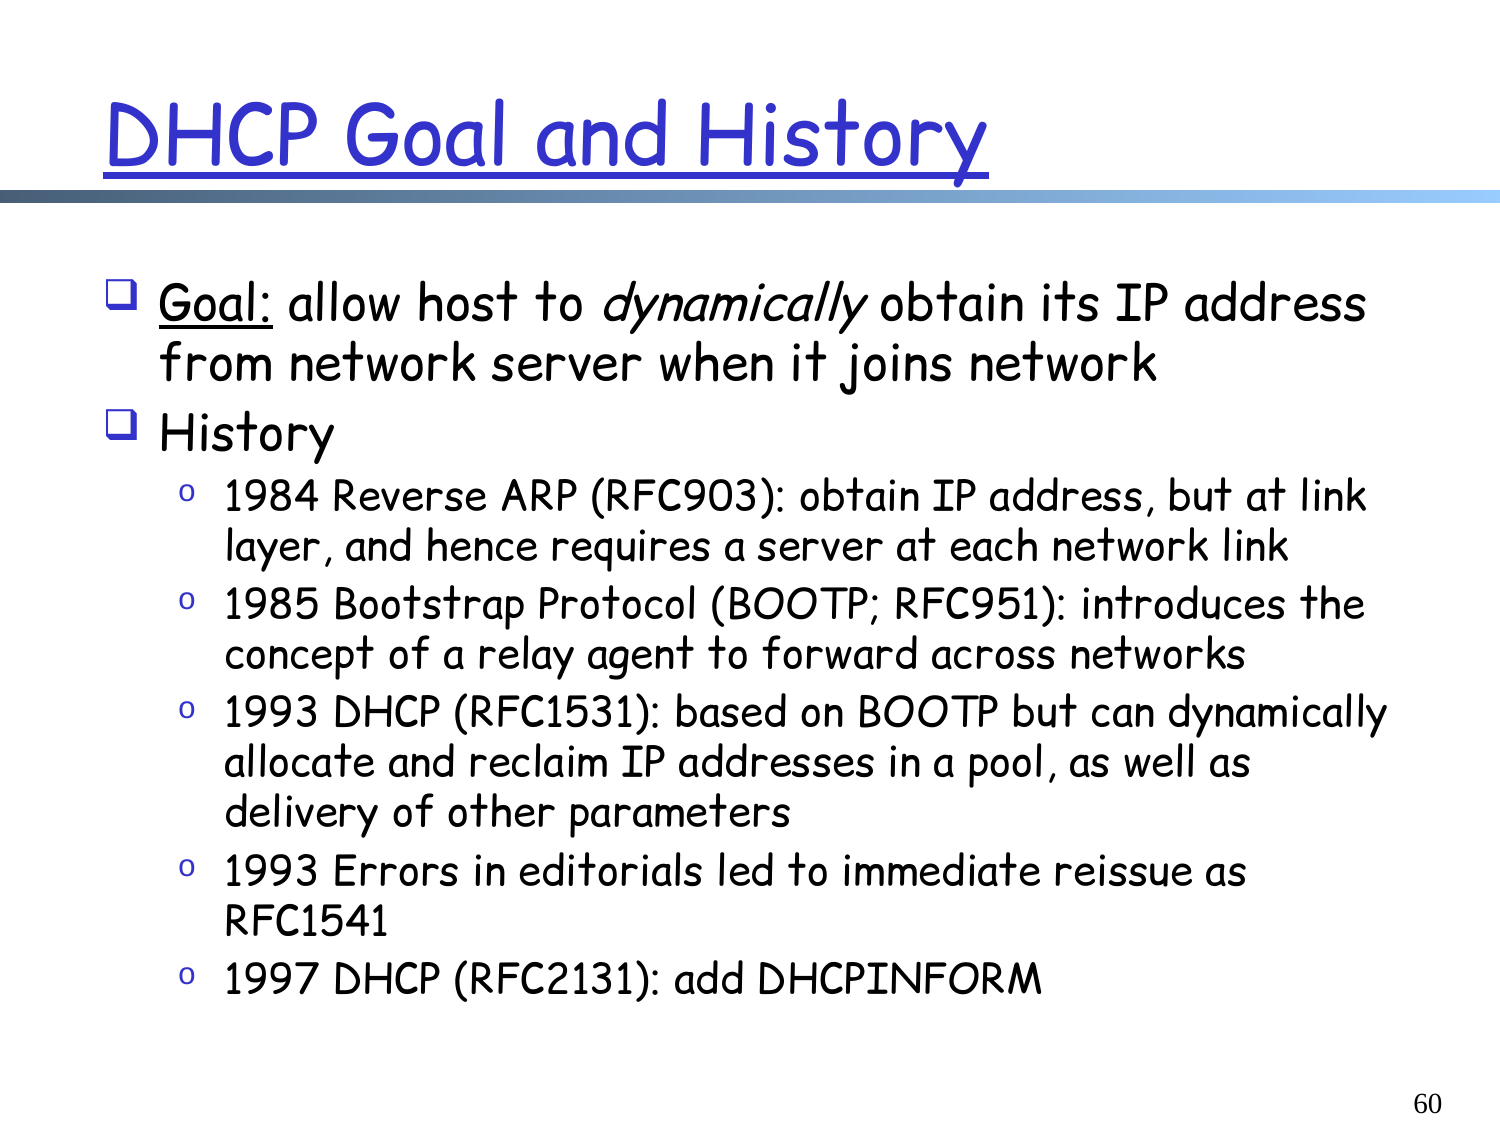

# DHCP Goal and History
Goal: allow host to dynamically obtain its IP address from network server when it joins network
History
1984 Reverse ARP (RFC903): obtain IP address, but at link layer, and hence requires a server at each network link
1985 Bootstrap Protocol (BOOTP; RFC951): introduces the concept of a relay agent to forward across networks
1993 DHCP (RFC1531): based on BOOTP but can dynamically allocate and reclaim IP addresses in a pool, as well as delivery of other parameters
1993 Errors in editorials led to immediate reissue as RFC1541
1997 DHCP (RFC2131): add DHCPINFORM
60